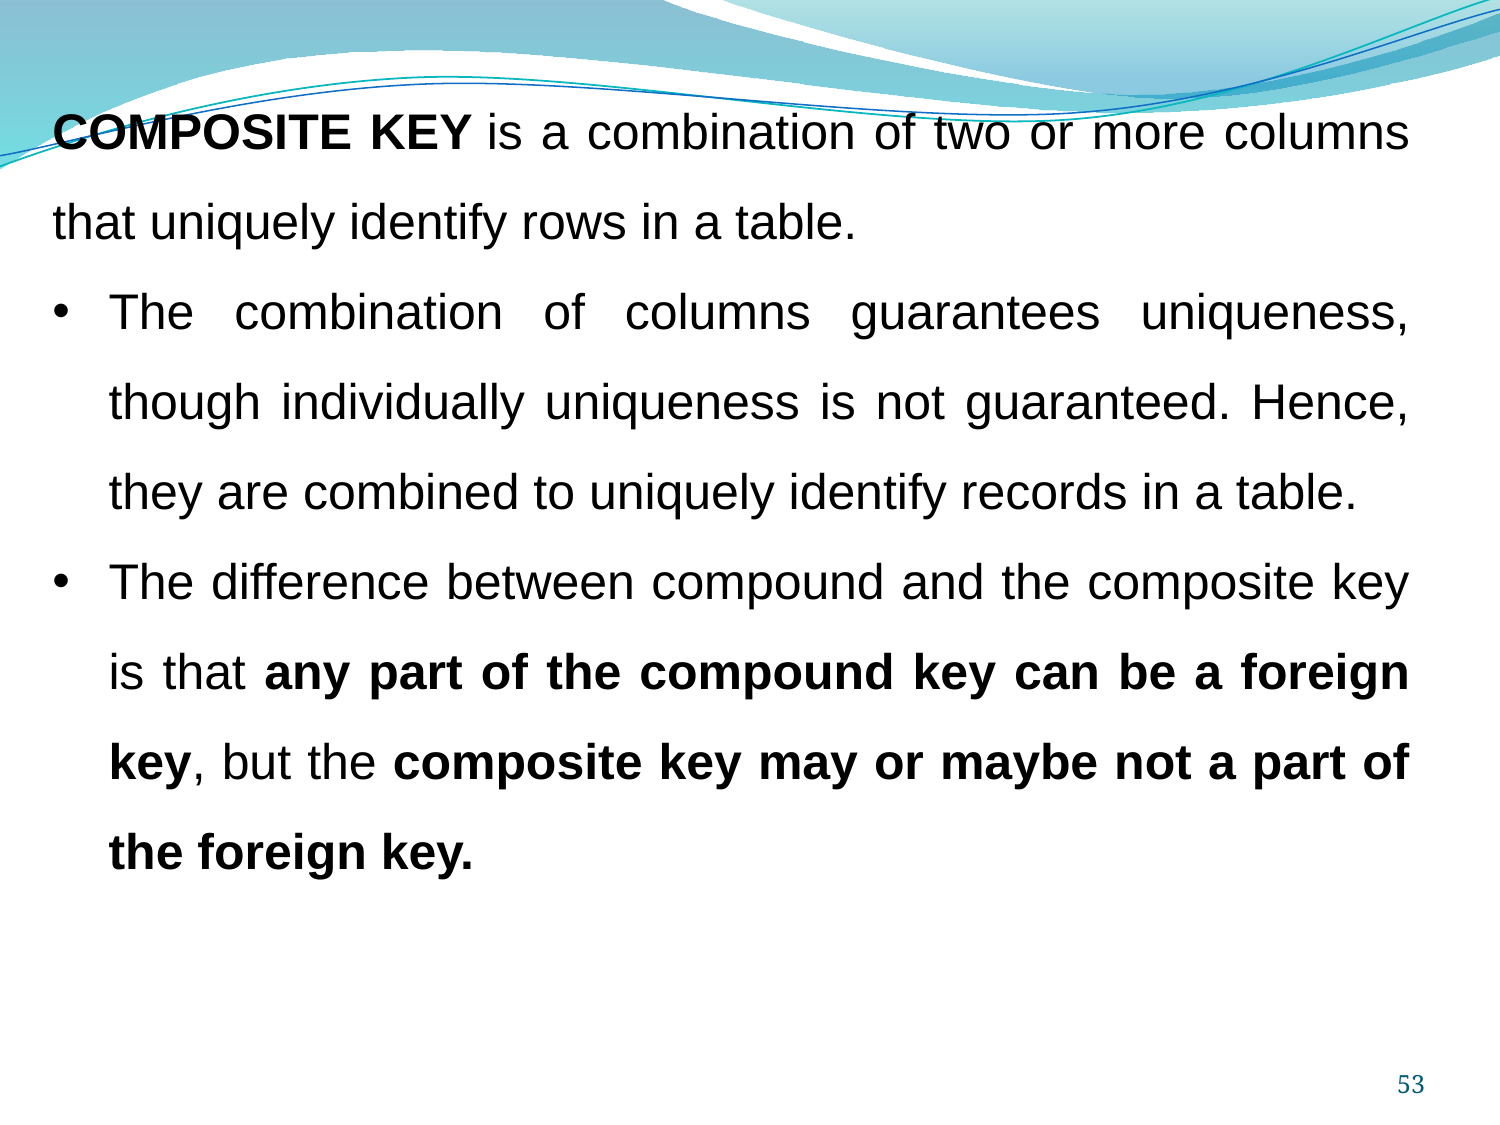

COMPOSITE KEY is a combination of two or more columns that uniquely identify rows in a table.
The combination of columns guarantees uniqueness, though individually uniqueness is not guaranteed. Hence, they are combined to uniquely identify records in a table.
The difference between compound and the composite key is that any part of the compound key can be a foreign key, but the composite key may or maybe not a part of the foreign key.
53